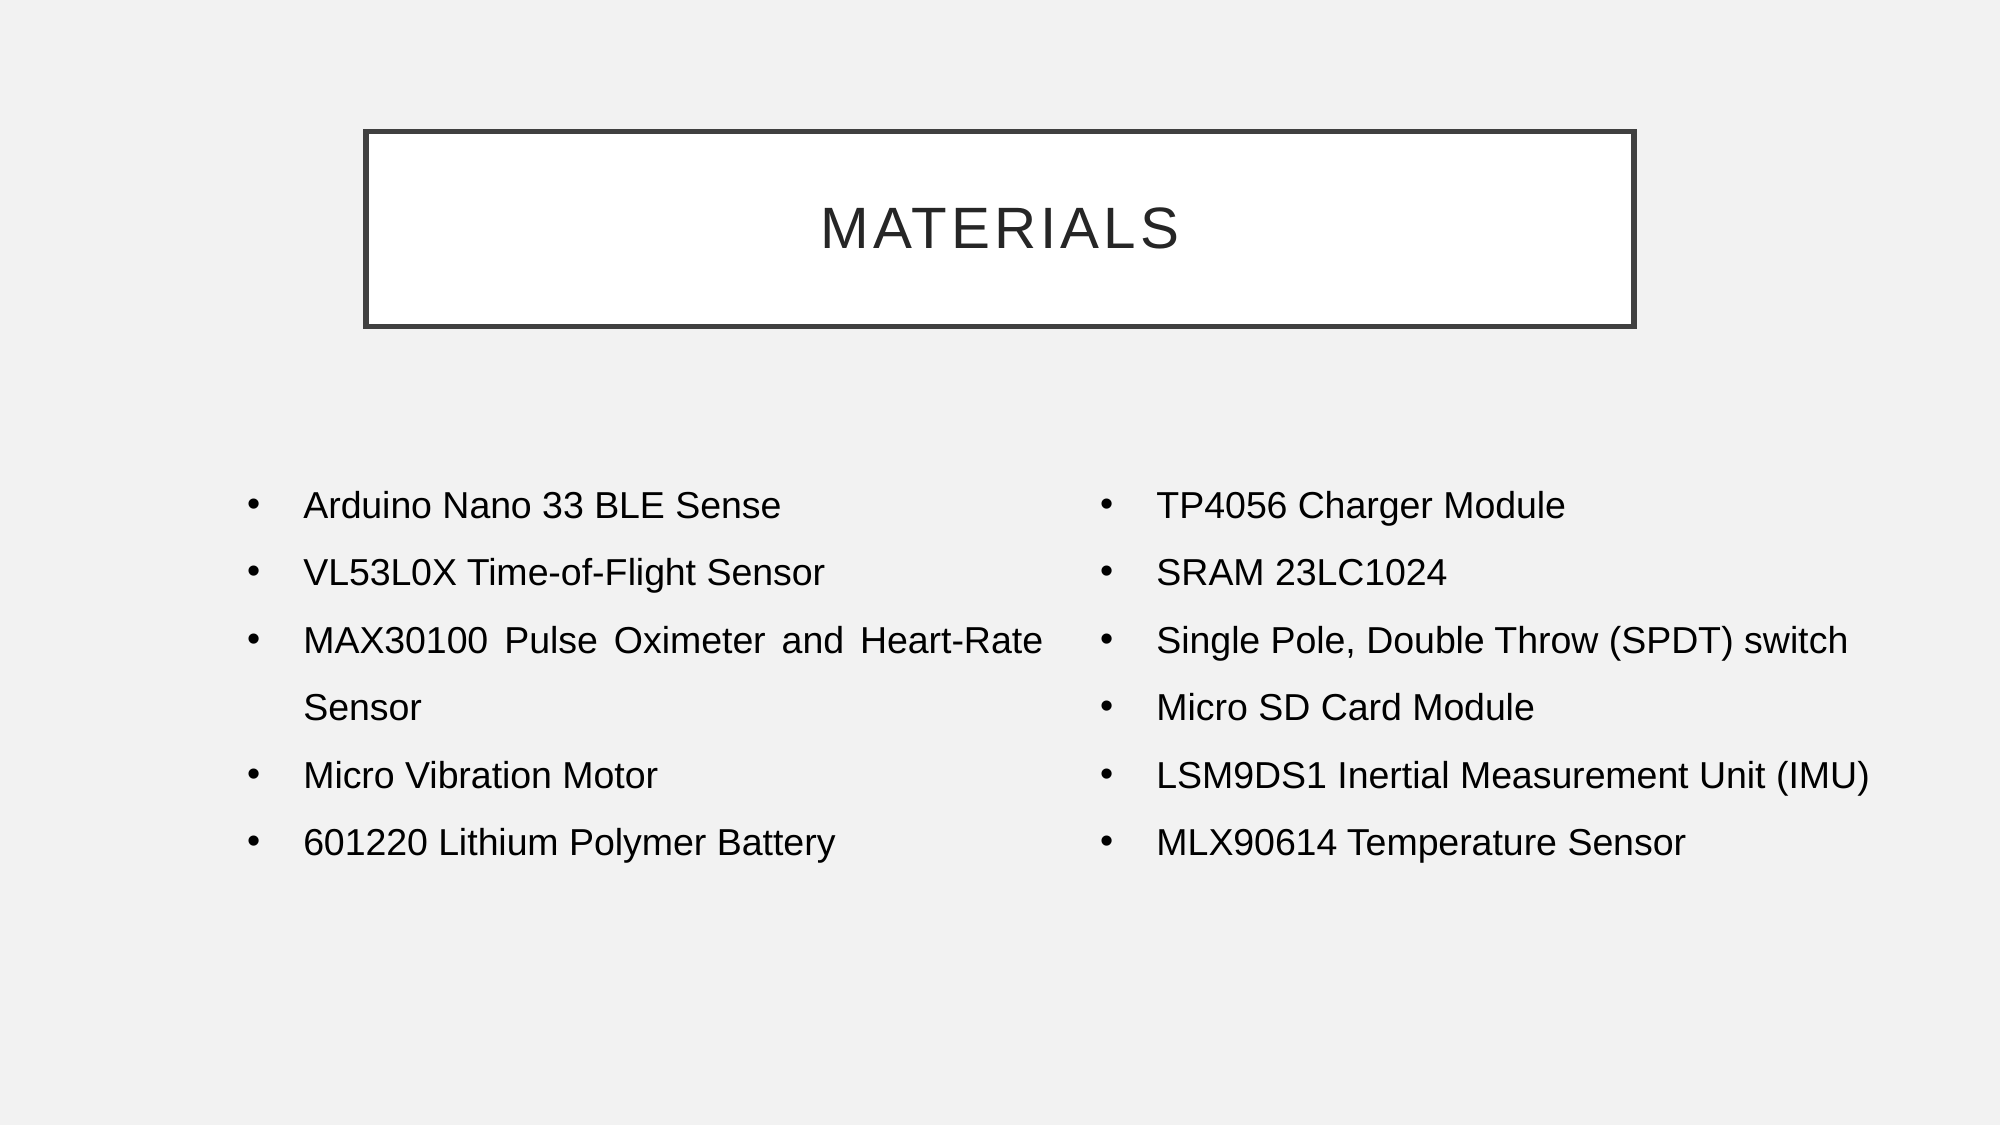

# Materials
Arduino Nano 33 BLE Sense
VL53L0X Time-of-Flight Sensor
MAX30100 Pulse Oximeter and Heart-Rate Sensor
Micro Vibration Motor
601220 Lithium Polymer Battery

TP4056 Charger Module
SRAM 23LC1024
Single Pole, Double Throw (SPDT) switch
Micro SD Card Module
LSM9DS1 Inertial Measurement Unit (IMU)
MLX90614 Temperature Sensor